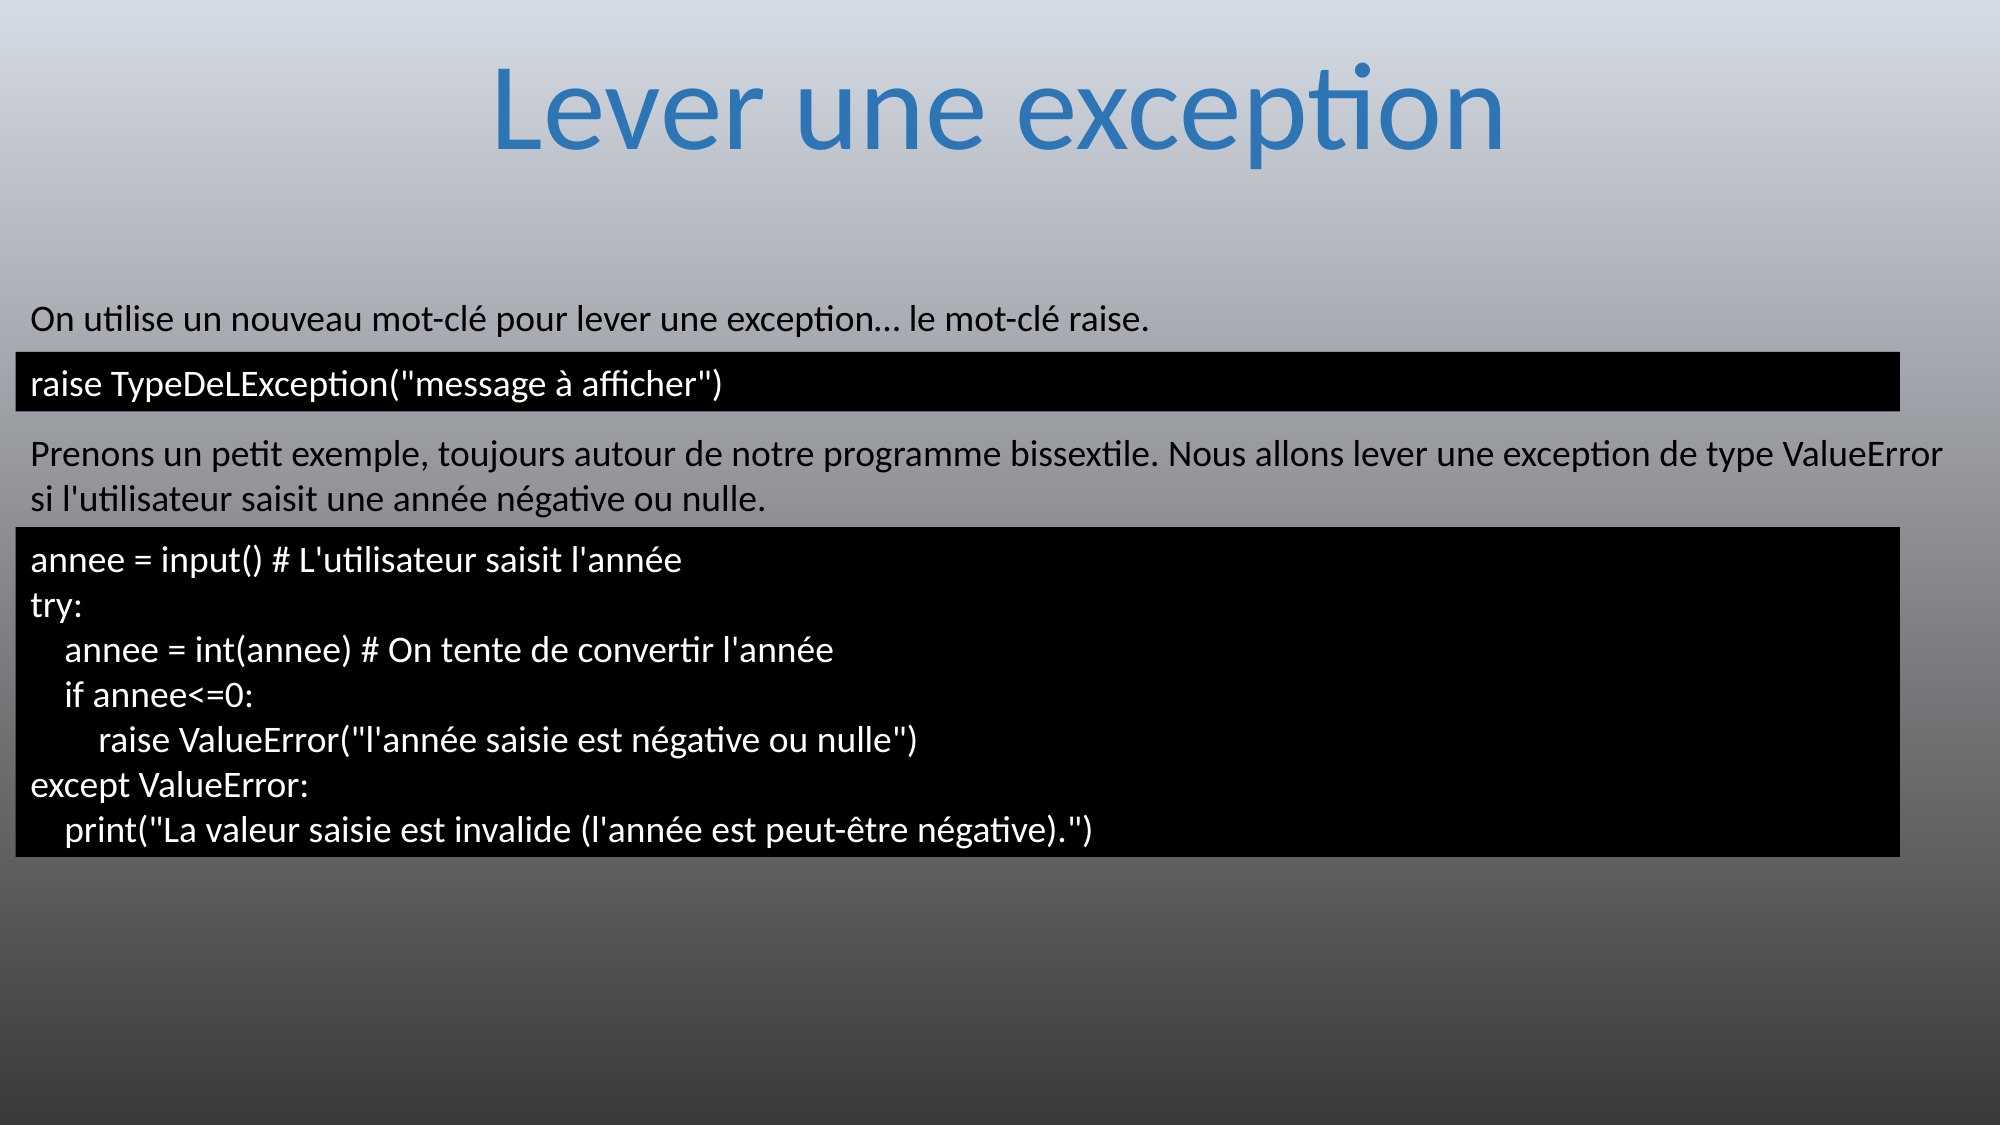

# Lever une exception
On utilise un nouveau mot-clé pour lever une exception… le mot-clé raise.
raise TypeDeLException("message à afficher")
Prenons un petit exemple, toujours autour de notre programme bissextile. Nous allons lever une exception de type ValueError si l'utilisateur saisit une année négative ou nulle.
annee = input() # L'utilisateur saisit l'année
try:
    annee = int(annee) # On tente de convertir l'année
    if annee<=0:
        raise ValueError("l'année saisie est négative ou nulle")
except ValueError:
    print("La valeur saisie est invalide (l'année est peut-être négative).")

112